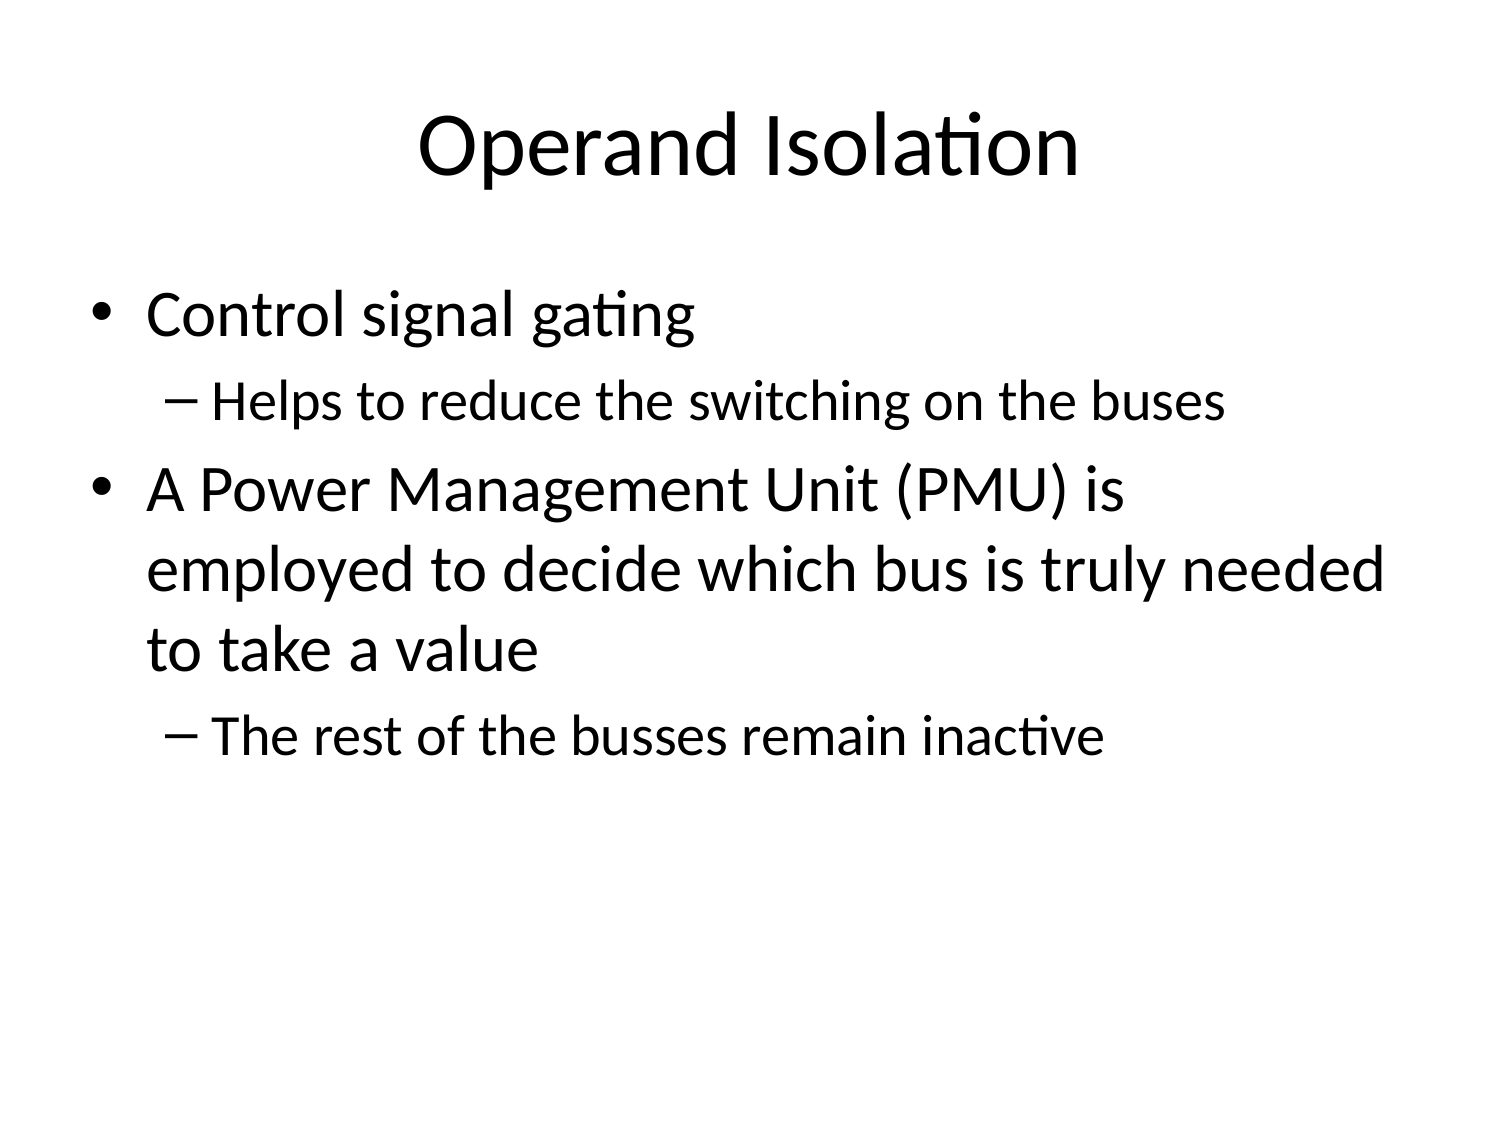

# Operand Isolation
Control signal gating
Helps to reduce the switching on the buses
A Power Management Unit (PMU) is employed to decide which bus is truly needed to take a value
The rest of the busses remain inactive